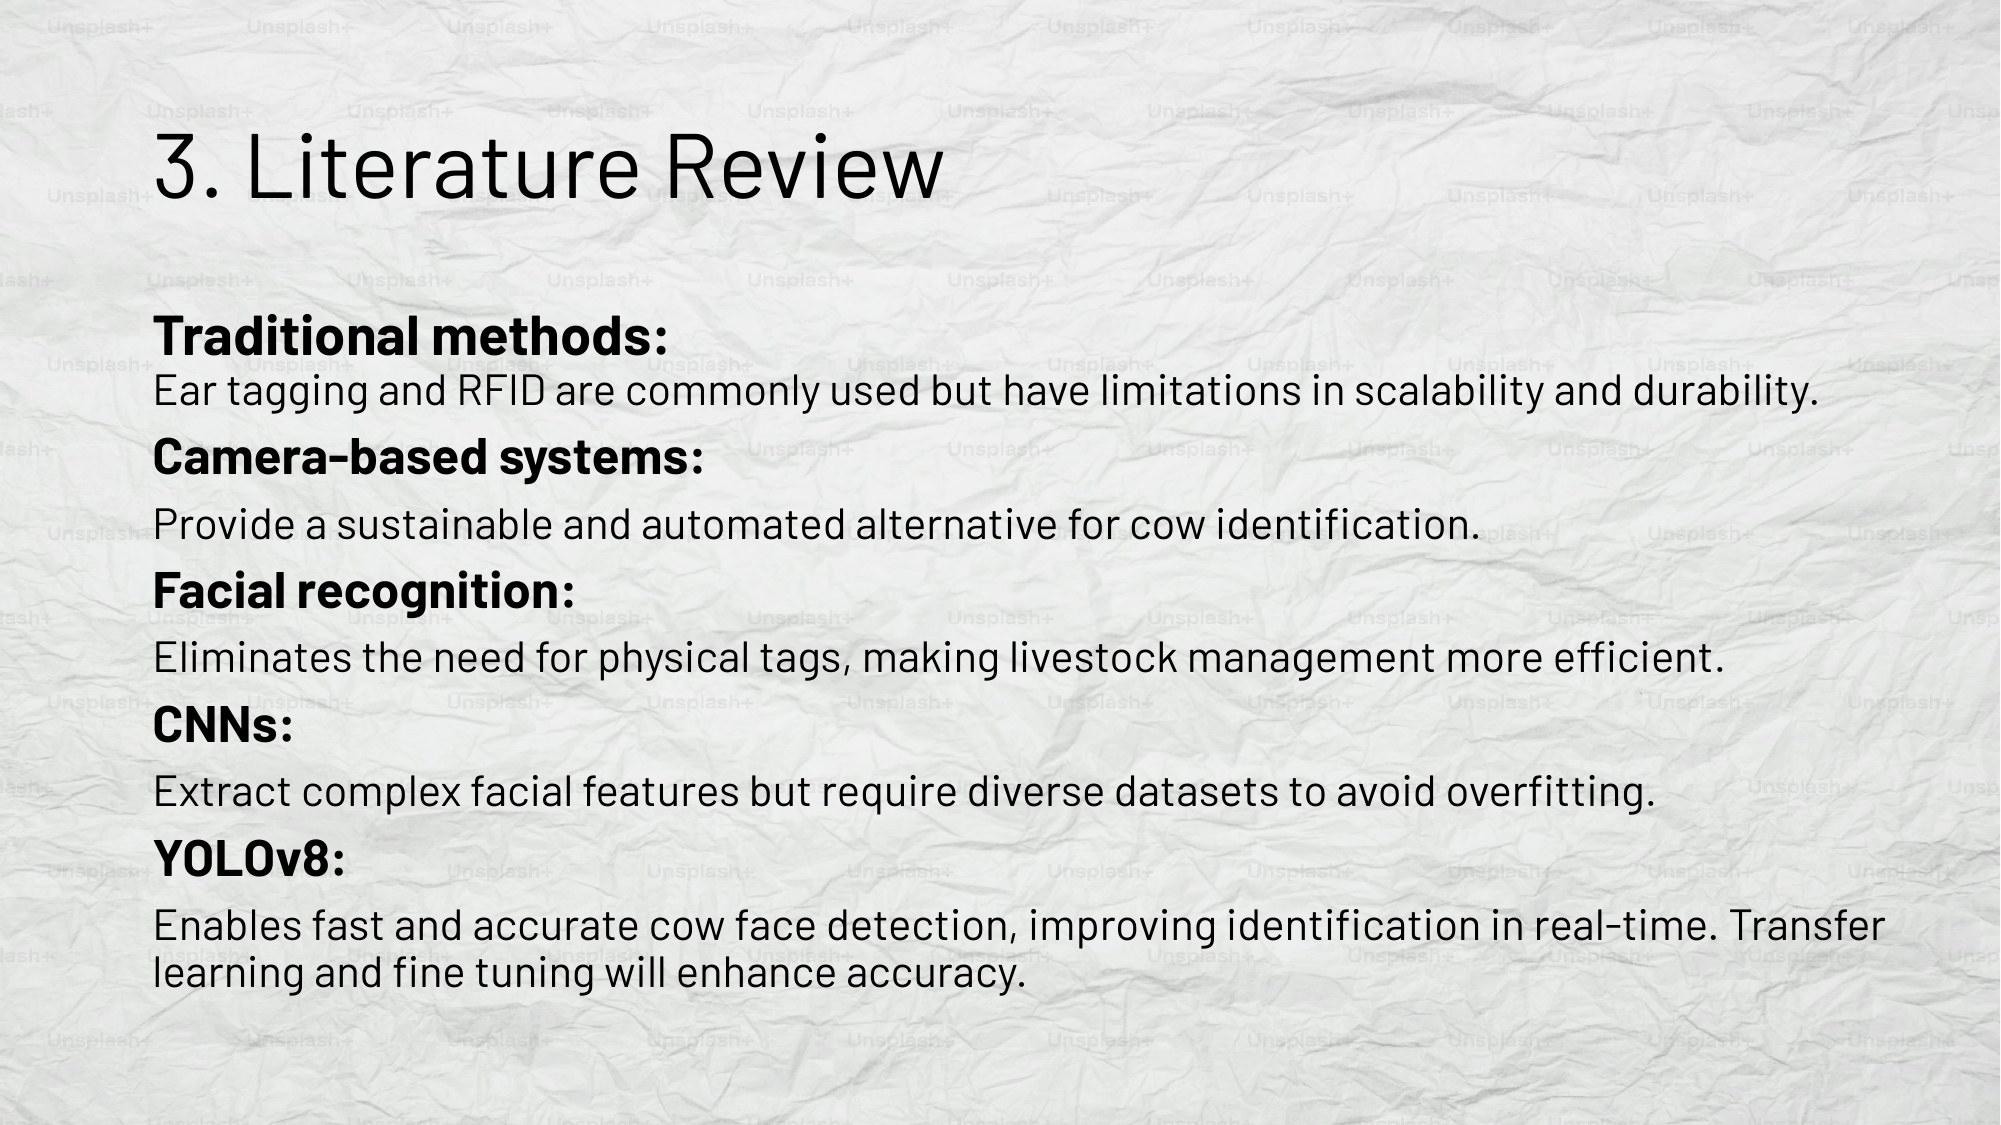

# 3. Literature Review
Traditional methods:
Ear tagging and RFID are commonly used but have limitations in scalability and durability.
Camera-based systems:
Provide a sustainable and automated alternative for cow identification.
Facial recognition:
Eliminates the need for physical tags, making livestock management more efficient.
CNNs:
Extract complex facial features but require diverse datasets to avoid overfitting.
YOLOv8:
Enables fast and accurate cow face detection, improving identification in real-time. Transfer learning and fine tuning will enhance accuracy.